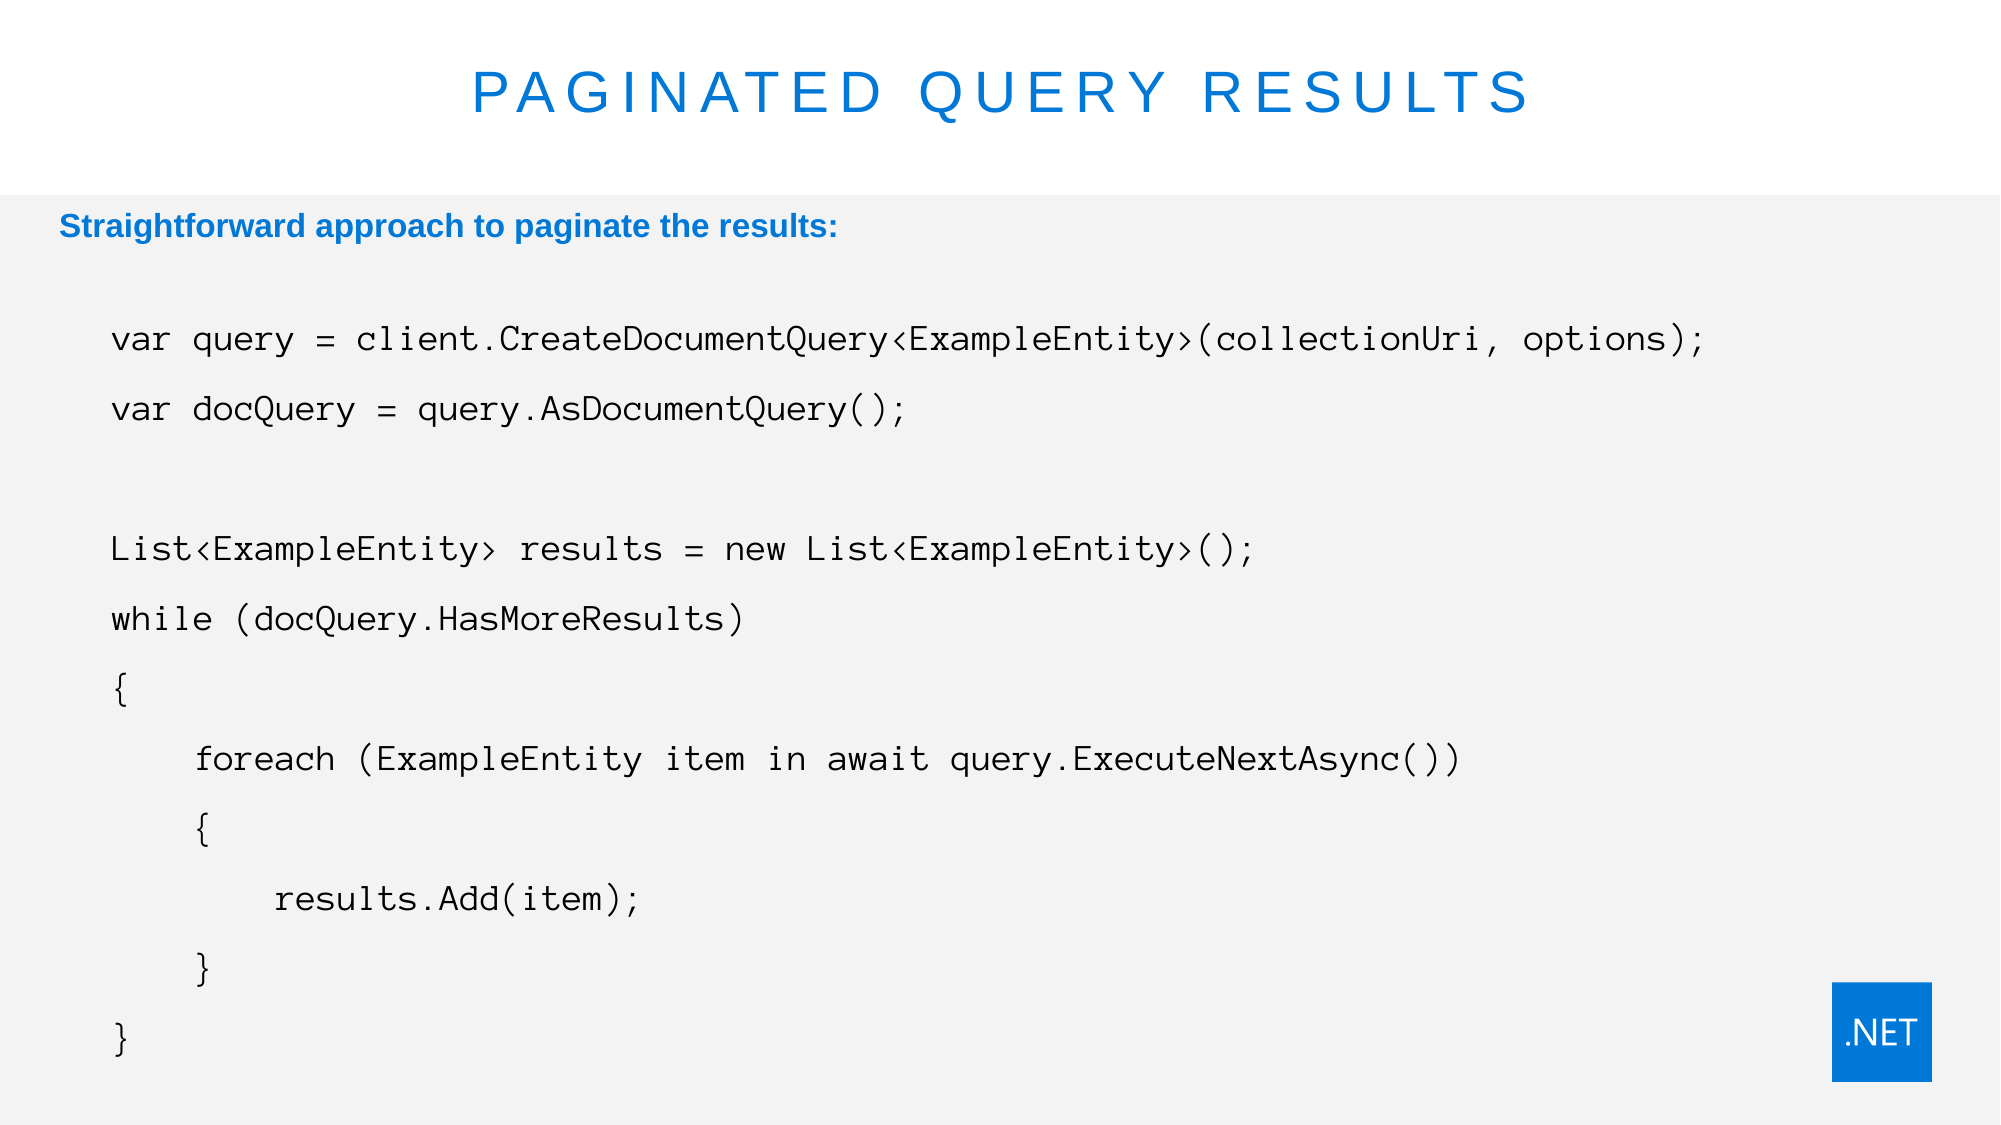

# Paginated Query REsults
Straightforward approach to paginate the results:
var query = client.CreateDocumentQuery<ExampleEntity>(collectionUri, options);
var docQuery = query.AsDocumentQuery();

List<ExampleEntity> results = new List<ExampleEntity>();
while (docQuery.HasMoreResults)
{
    foreach (ExampleEntity item in await query.ExecuteNextAsync())
    {
        results.Add(item);
    }
}